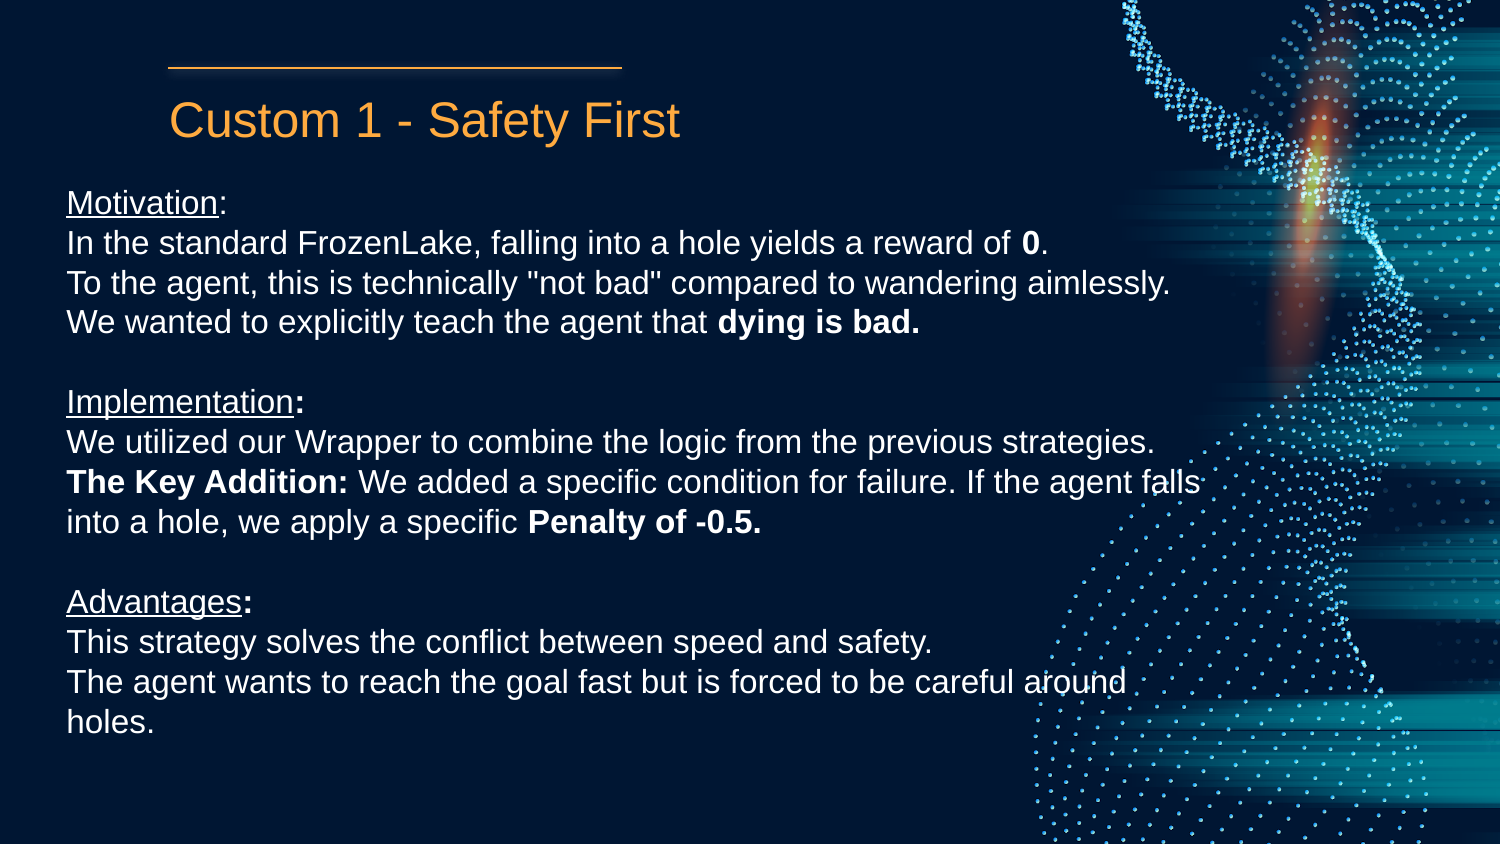

# Custom 1 - Safety First
Motivation:
In the standard FrozenLake, falling into a hole yields a reward of 0.
To the agent, this is technically "not bad" compared to wandering aimlessly.
We wanted to explicitly teach the agent that dying is bad.

Implementation:
We utilized our Wrapper to combine the logic from the previous strategies.
The Key Addition: We added a specific condition for failure. If the agent falls into a hole, we apply a specific Penalty of -0.5.

Advantages:
This strategy solves the conflict between speed and safety.
The agent wants to reach the goal fast but is forced to be careful around holes.